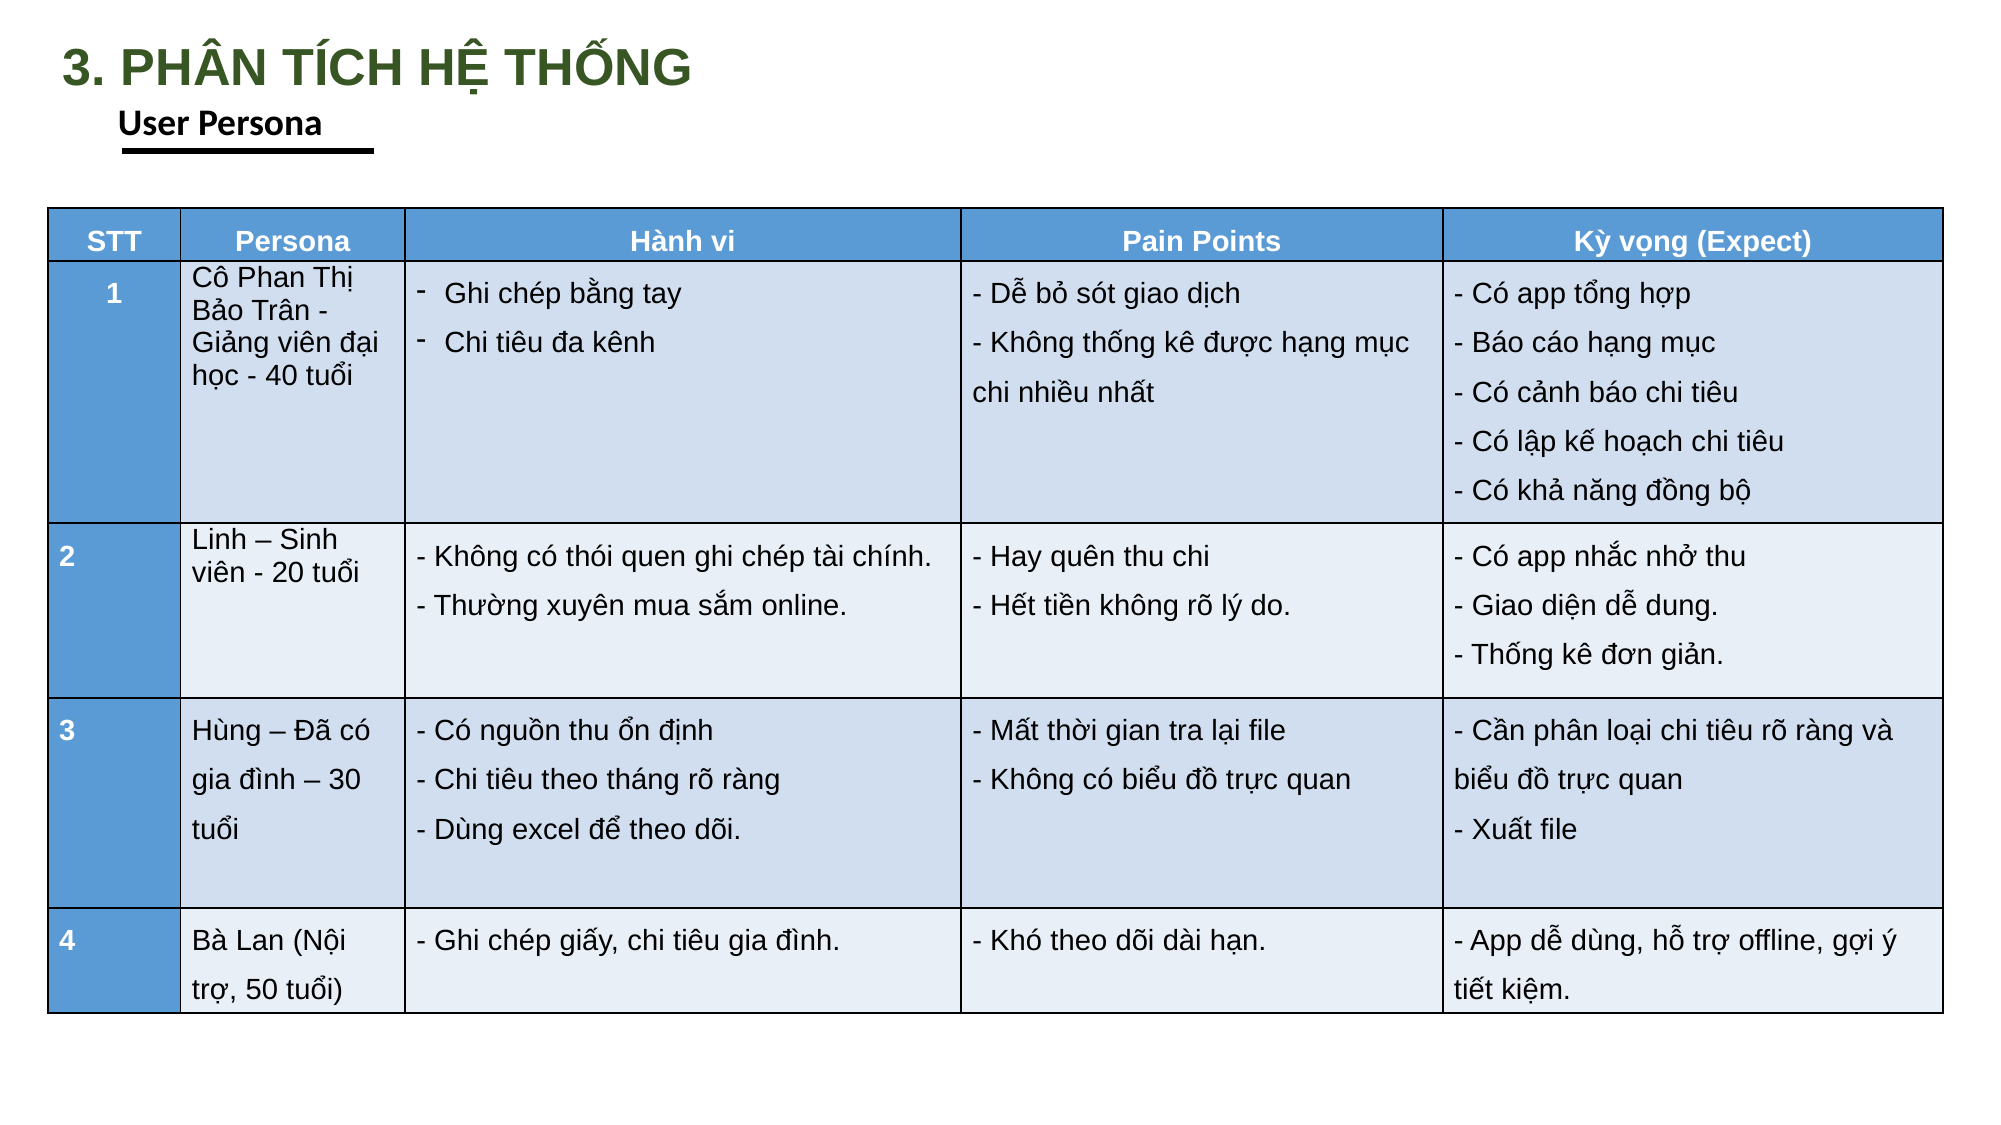

# 3. PHÂN TÍCH HỆ THỐNG
User Persona
| STT | Persona | Hành vi | Pain Points | Kỳ vọng (Expect) |
| --- | --- | --- | --- | --- |
| 1 | Cô Phan Thị Bảo Trân - Giảng viên đại học - 40 tuổi | Ghi chép bằng tay Chi tiêu đa kênh | - Dễ bỏ sót giao dịch - Không thống kê được hạng mục chi nhiều nhất | - Có app tổng hợp - Báo cáo hạng mục - Có cảnh báo chi tiêu - Có lập kế hoạch chi tiêu - Có khả năng đồng bộ |
| 2 | Linh – Sinh viên - 20 tuổi | - Không có thói quen ghi chép tài chính. - Thường xuyên mua sắm online. | - Hay quên thu chi - Hết tiền không rõ lý do. | - Có app nhắc nhở thu - Giao diện dễ dung. - Thống kê đơn giản. |
| 3 | Hùng – Đã có gia đình – 30 tuổi | - Có nguồn thu ổn định - Chi tiêu theo tháng rõ ràng - Dùng excel để theo dõi. | - Mất thời gian tra lại file - Không có biểu đồ trực quan | - Cần phân loại chi tiêu rõ ràng và biểu đồ trực quan - Xuất file |
| 4 | Bà Lan (Nội trợ, 50 tuổi) | - Ghi chép giấy, chi tiêu gia đình. | - Khó theo dõi dài hạn. | - App dễ dùng, hỗ trợ offline, gợi ý tiết kiệm. |